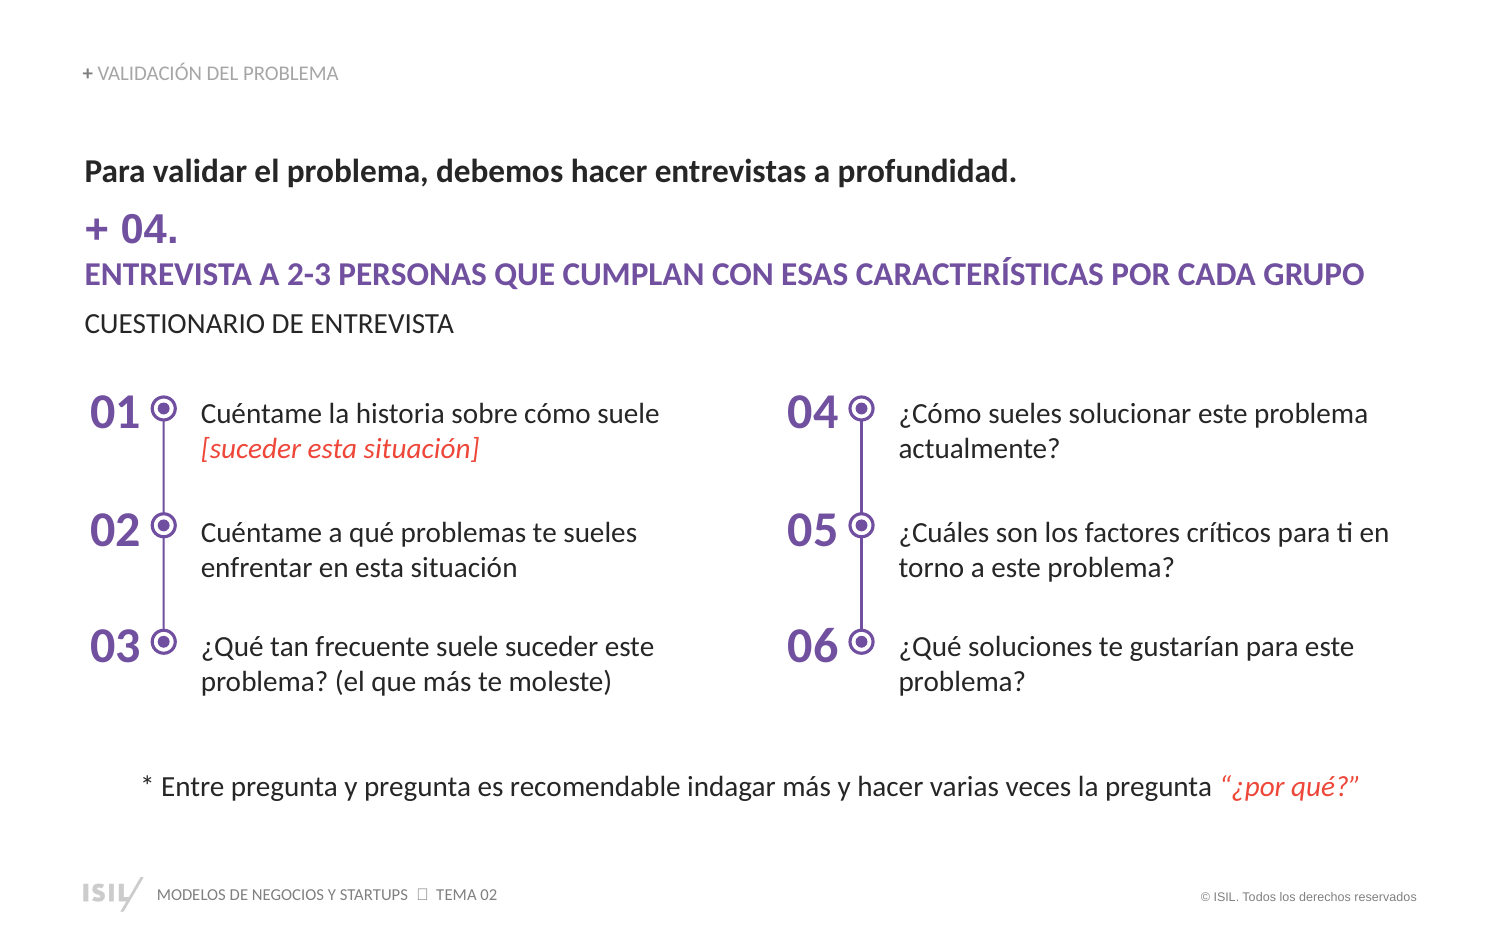

+ VALIDACIÓN DEL PROBLEMA
Para validar el problema, debemos hacer entrevistas a profundidad.
+ 04.
ENTREVISTA A 2-3 PERSONAS QUE CUMPLAN CON ESAS CARACTERÍSTICAS POR CADA GRUPO
CUESTIONARIO DE ENTREVISTA
01
04
Cuéntame la historia sobre cómo suele [suceder esta situación]
¿Cómo sueles solucionar este problema actualmente?

02
05
Cuéntame a qué problemas te sueles enfrentar en esta situación
¿Cuáles son los factores críticos para ti en torno a este problema?

03
06
¿Qué tan frecuente suele suceder este problema? (el que más te moleste)
¿Qué soluciones te gustarían para este problema?

* Entre pregunta y pregunta es recomendable indagar más y hacer varias veces la pregunta “¿por qué?”